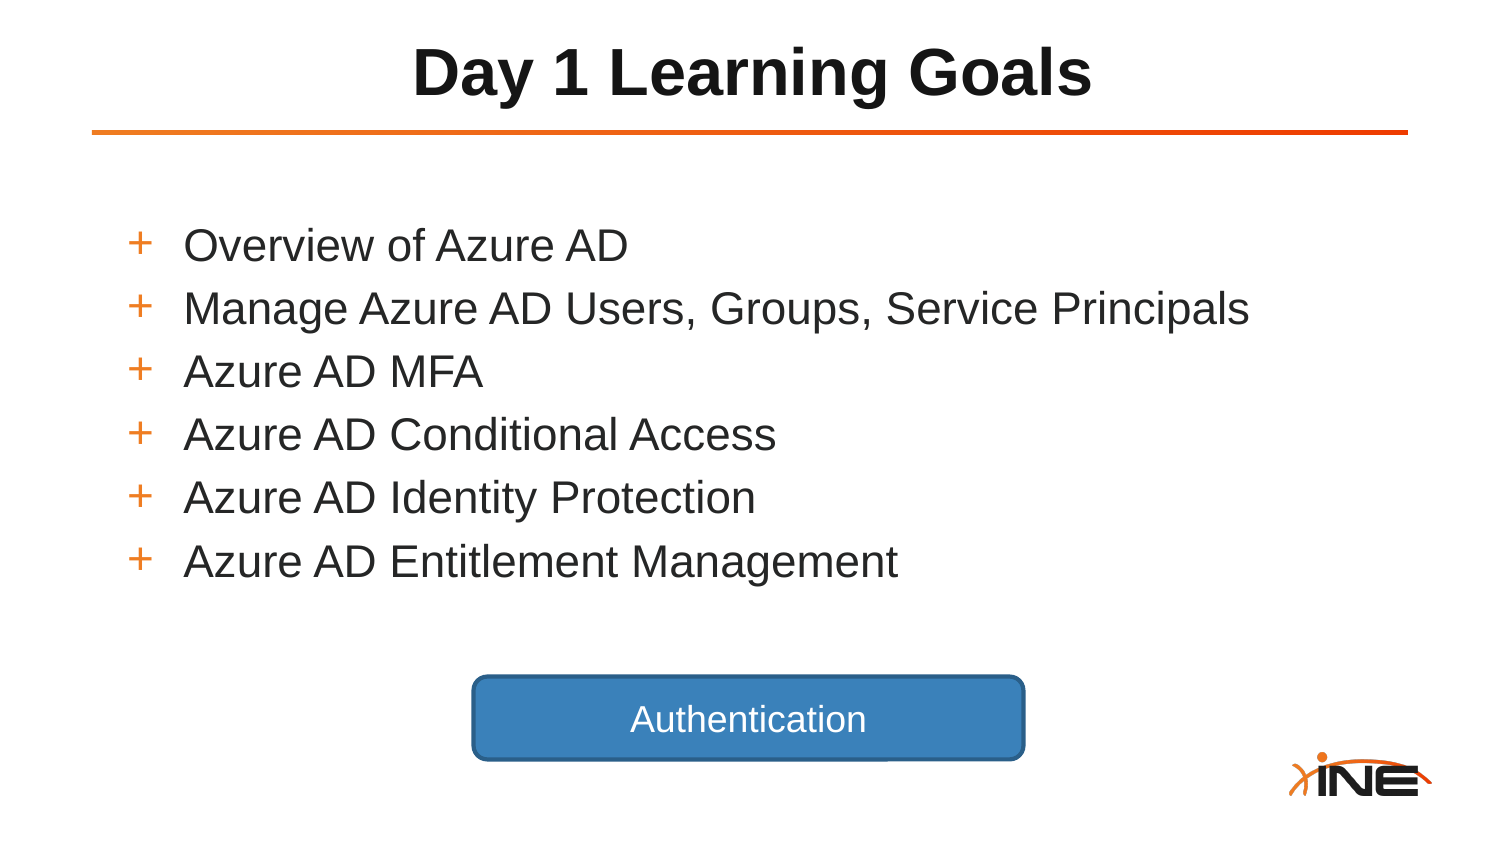

# Day 1 Learning Goals
Overview of Azure AD
Manage Azure AD Users, Groups, Service Principals
Azure AD MFA
Azure AD Conditional Access
Azure AD Identity Protection
Azure AD Entitlement Management
Authentication